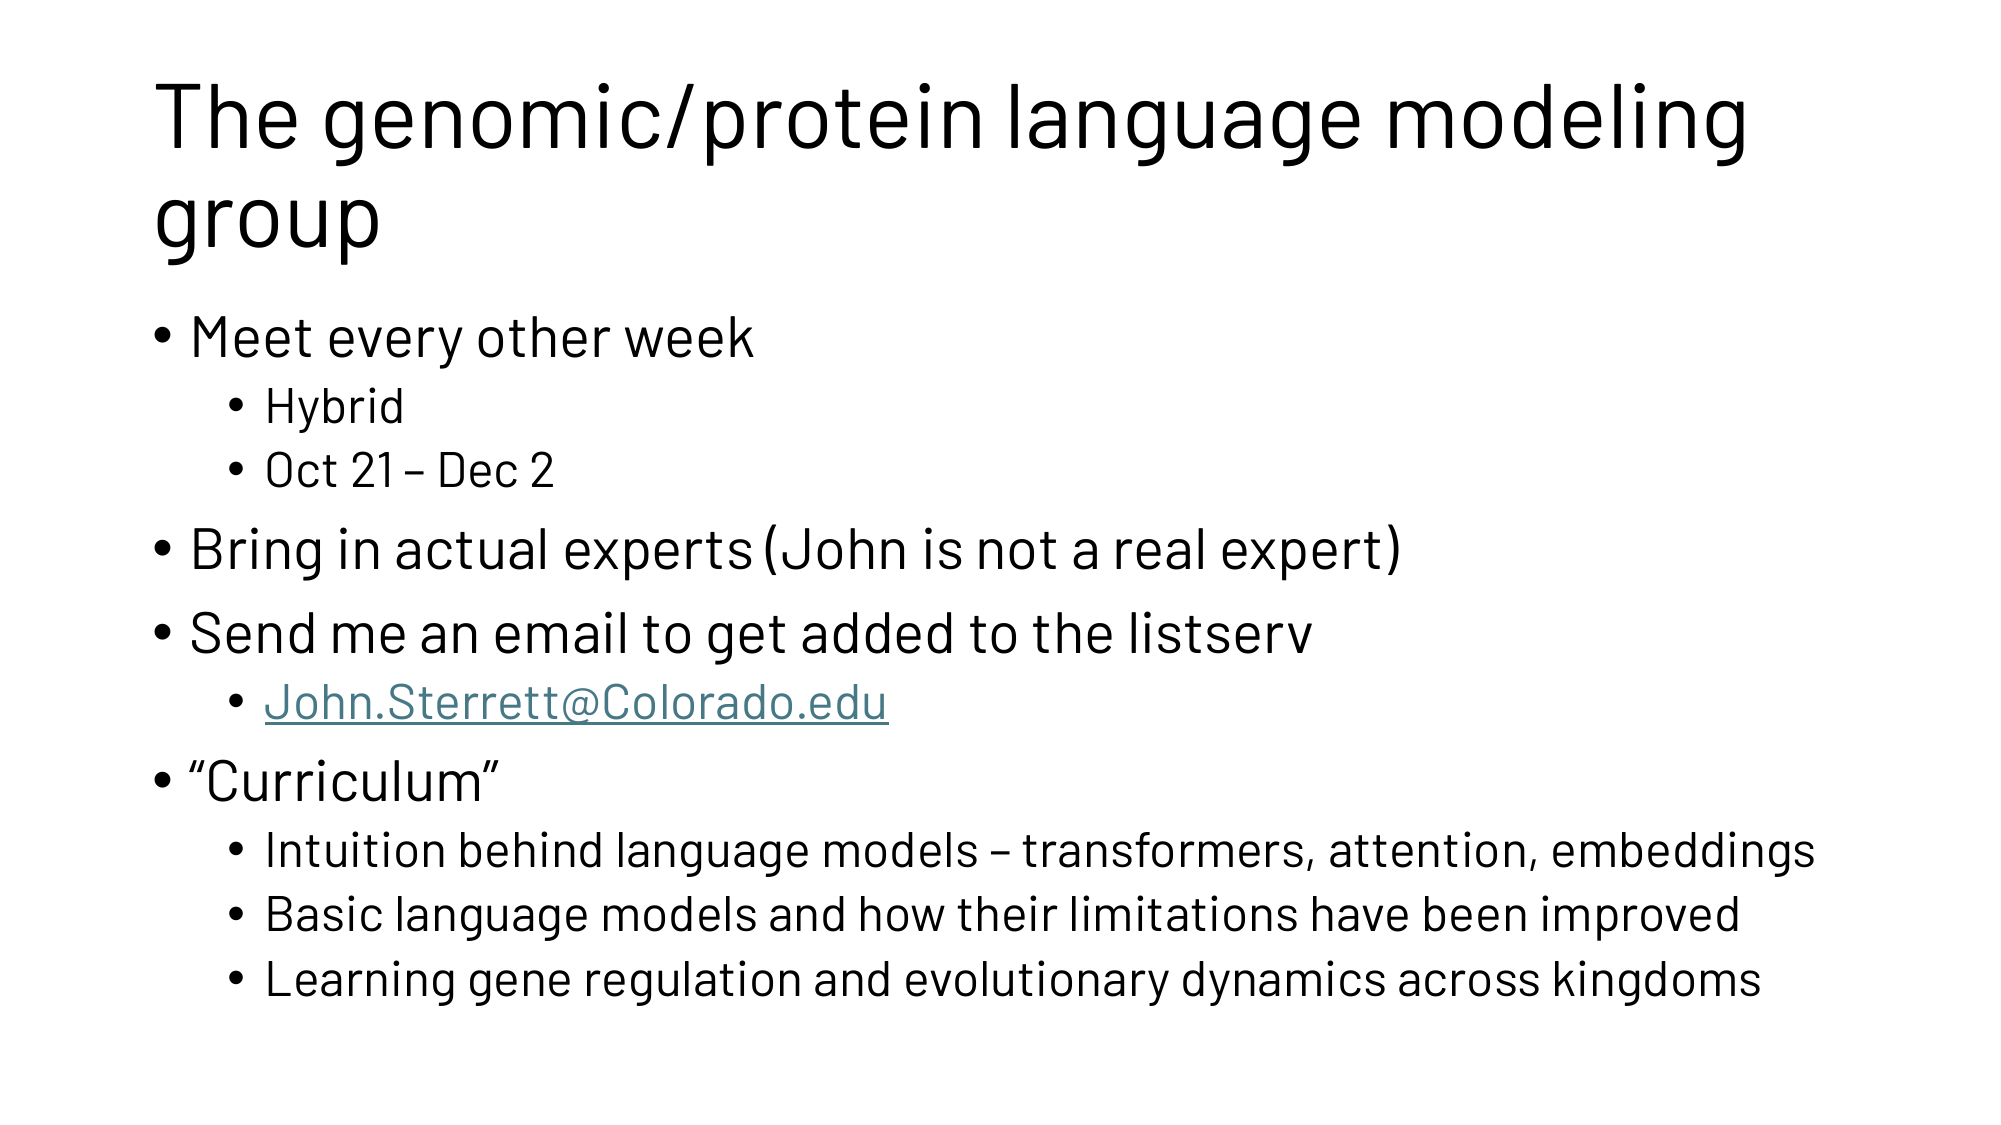

# The genomic/protein language modeling group
Meet every other week
Hybrid
Oct 21 – Dec 2
Bring in actual experts (John is not a real expert)
Send me an email to get added to the listserv
John.Sterrett@Colorado.edu
“Curriculum”
Intuition behind language models – transformers, attention, embeddings
Basic language models and how their limitations have been improved
Learning gene regulation and evolutionary dynamics across kingdoms